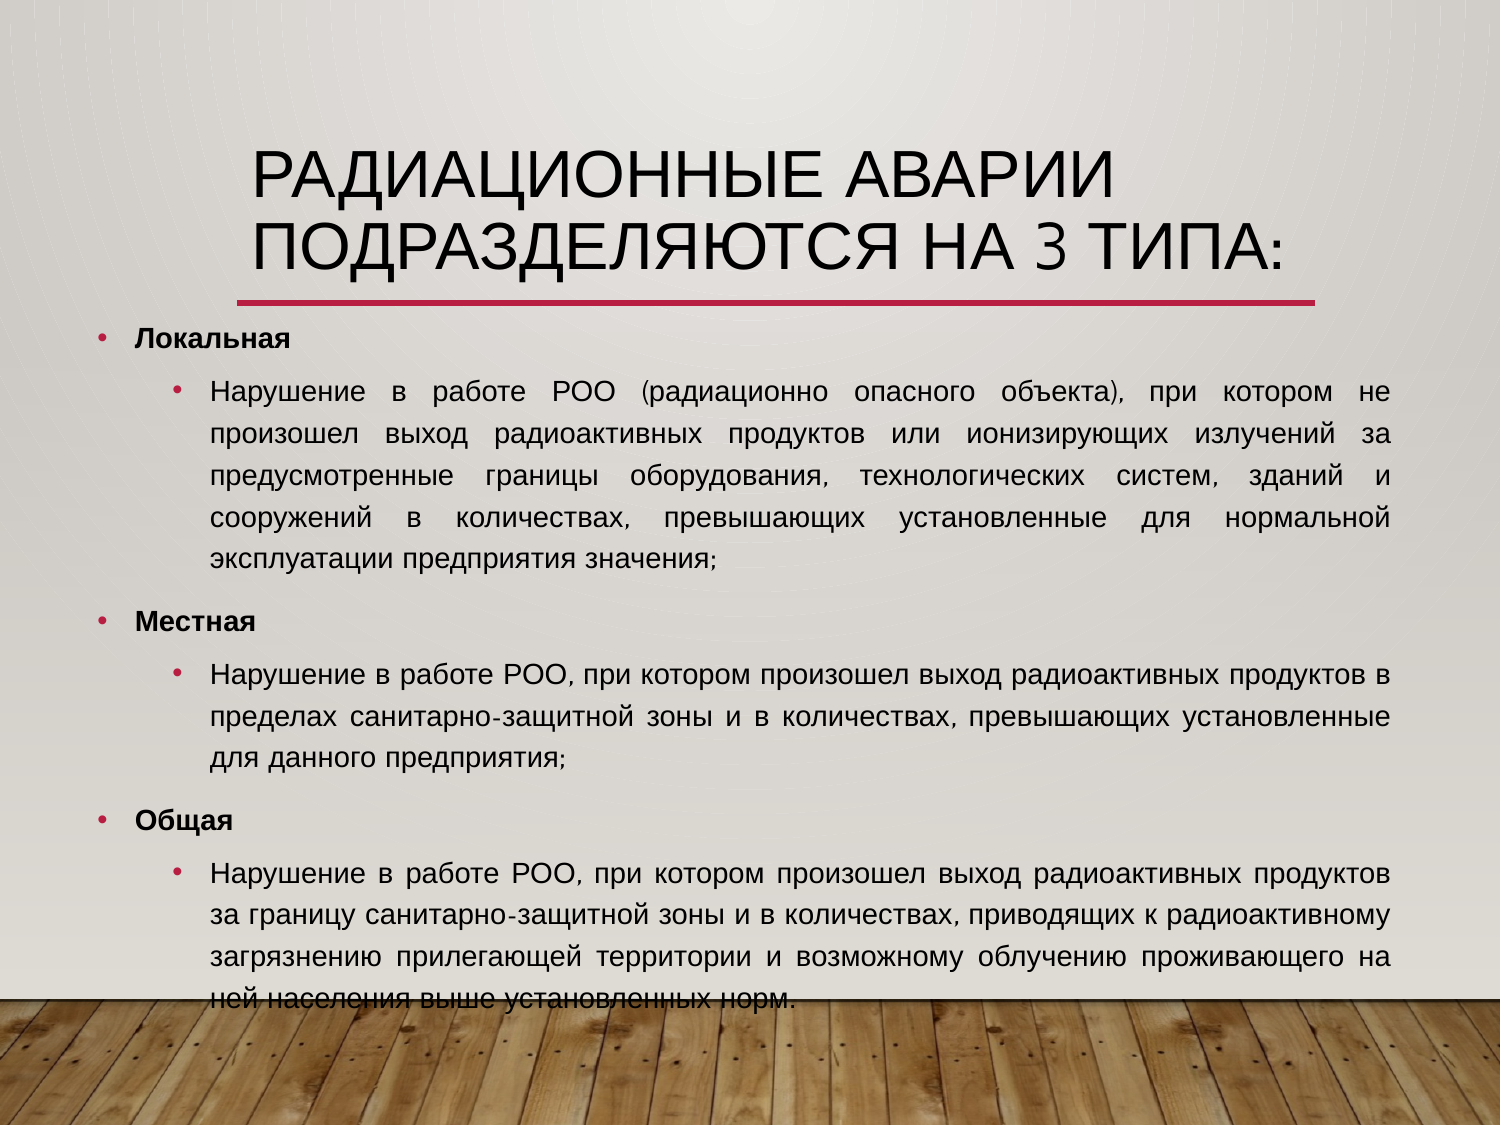

# Радиационные аварии подразделяются на 3 типа:
Локальная
Нарушение в работе РОО (радиационно опасного объекта), при котором не произошел выход радиоактивных продуктов или ионизирующих излучений за предусмотренные границы оборудования, технологических систем, зданий и сооружений в количествах, превышающих установленные для нормальной эксплуатации предприятия значения;
Местная
Нарушение в работе РОО, при котором произошел выход радиоактивных продуктов в пределах санитарно-защитной зоны и в количествах, превышающих установленные для данного предприятия;
Общая
Нарушение в работе РОО, при котором произошел выход радиоактивных продуктов за границу санитарно-защитной зоны и в количествах, приводящих к радиоактивному загрязнению прилегающей территории и возможному облучению проживающего на ней населения выше установленных норм.